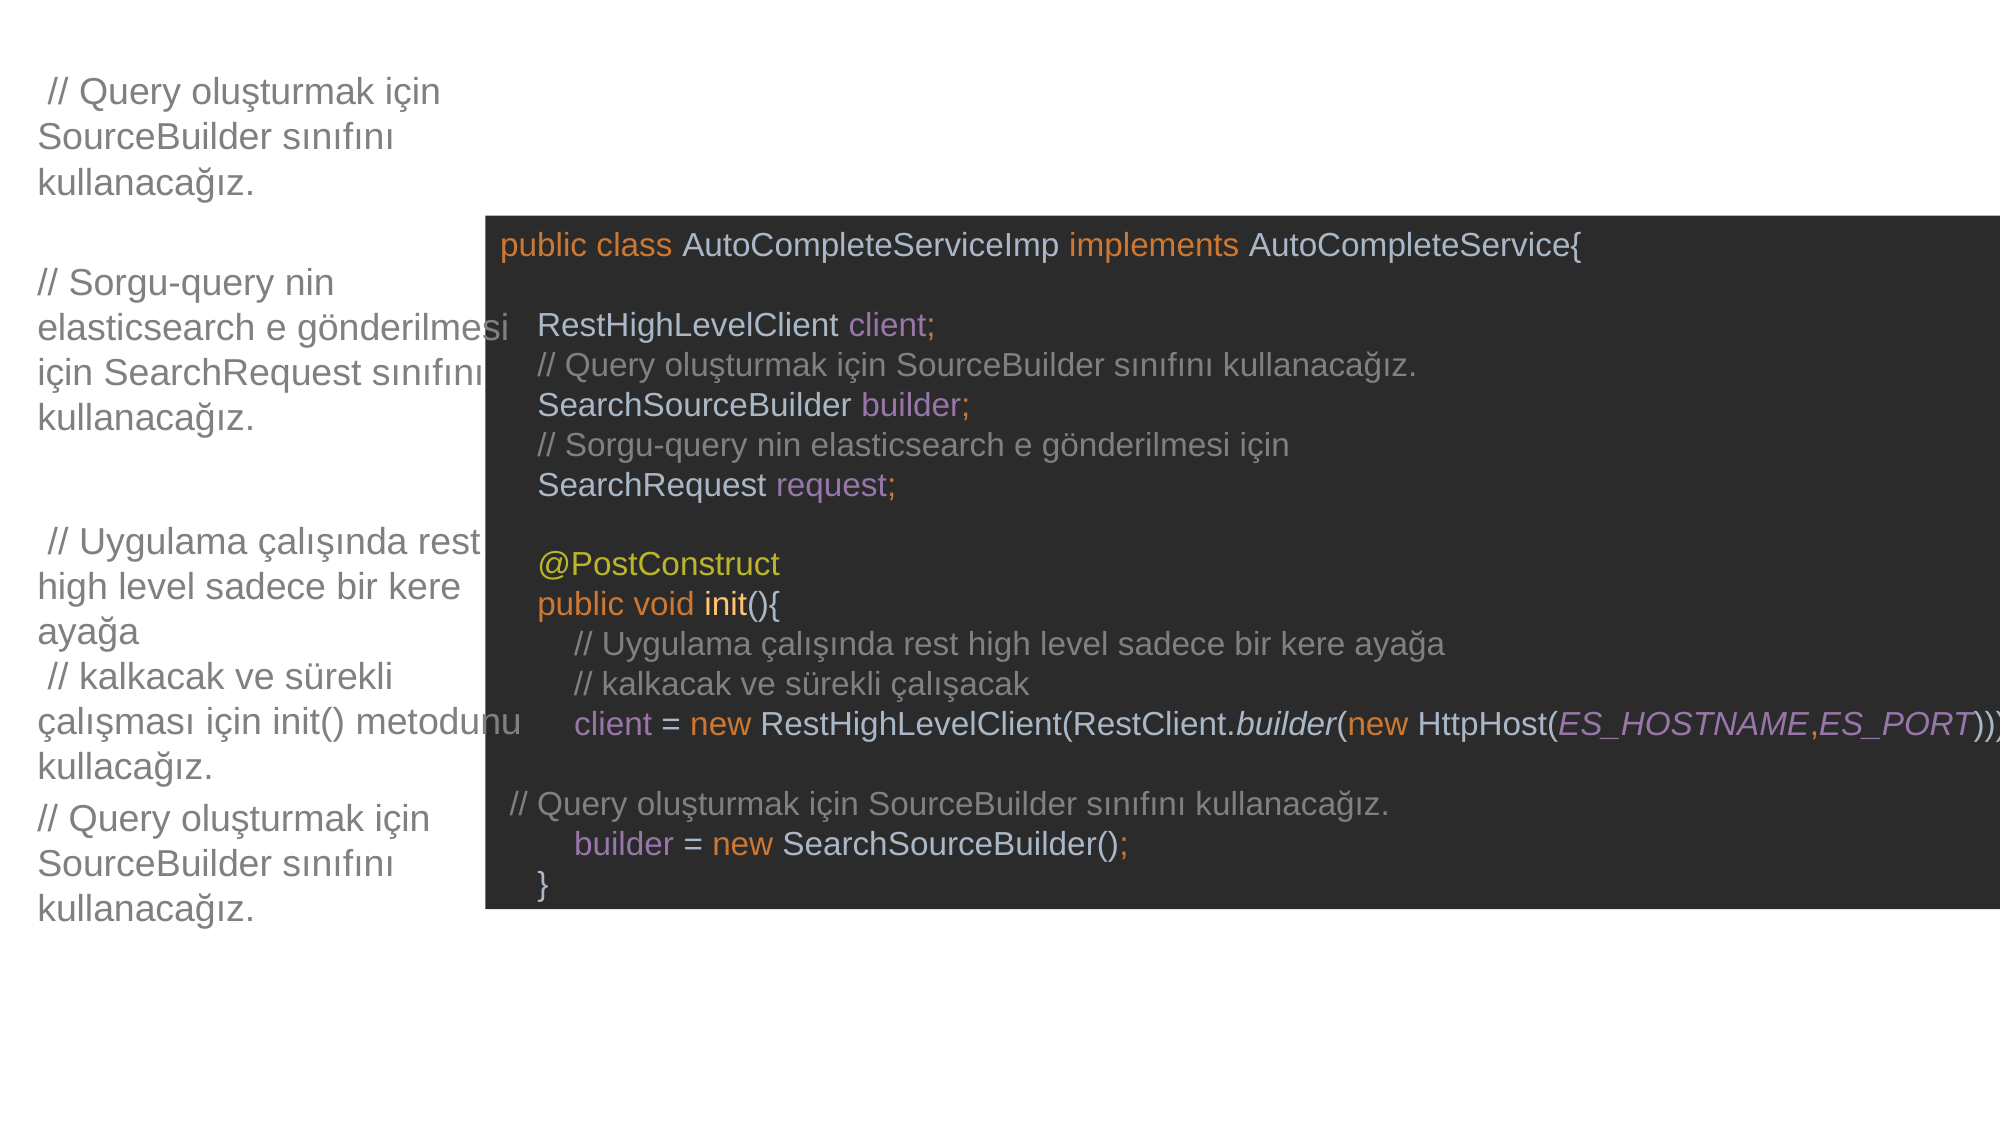

// Query oluşturmak için SourceBuilder sınıfını kullanacağız.
public class AutoCompleteServiceImp implements AutoCompleteService{
    RestHighLevelClient client;
    // Query oluşturmak için SourceBuilder sınıfını kullanacağız.
    SearchSourceBuilder builder;
    // Sorgu-query nin elasticsearch e gönderilmesi için
    SearchRequest request;
    @PostConstruct
    public void init(){
        // Uygulama çalışında rest high level sadece bir kere ayağa
        // kalkacak ve sürekli çalışacak
        client = new RestHighLevelClient(RestClient.builder(new HttpHost(ES_HOSTNAME,ES_PORT)));
 // Query oluşturmak için SourceBuilder sınıfını kullanacağız.
        builder = new SearchSourceBuilder();
    }
// Sorgu-query nin elasticsearch e gönderilmesi için SearchRequest sınıfını kullanacağız.
 // Uygulama çalışında rest high level sadece bir kere ayağa
 // kalkacak ve sürekli çalışması için init() metodunu kullacağız.
// Query oluşturmak için SourceBuilder sınıfını kullanacağız.